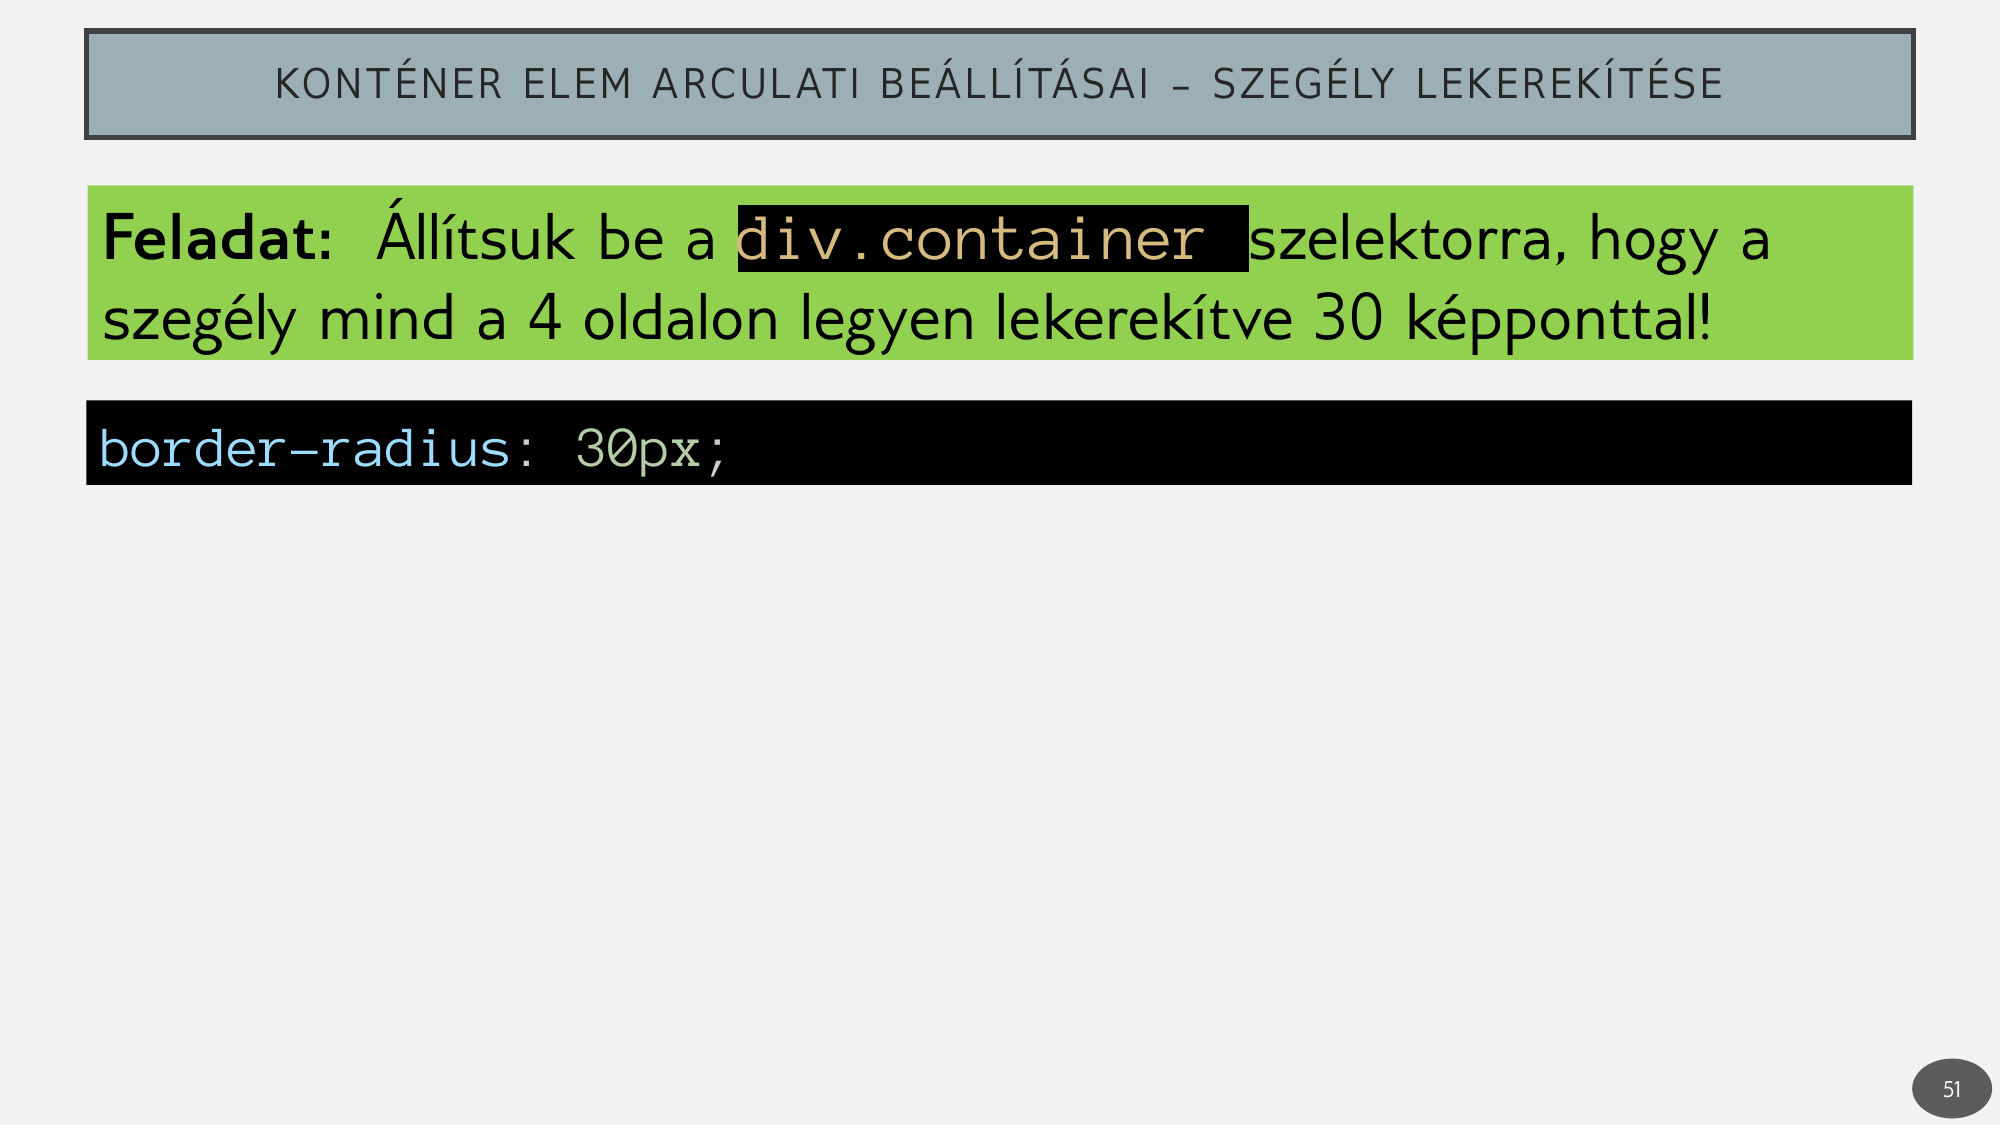

# Konténer elem arculati beállításai – szegély lekerekítése
Feladat:  Állítsuk be a div.container szelektorra, hogy a szegély mind a 4 oldalon legyen lekerekítve 30 képponttal!
border-radius: 30px;
51